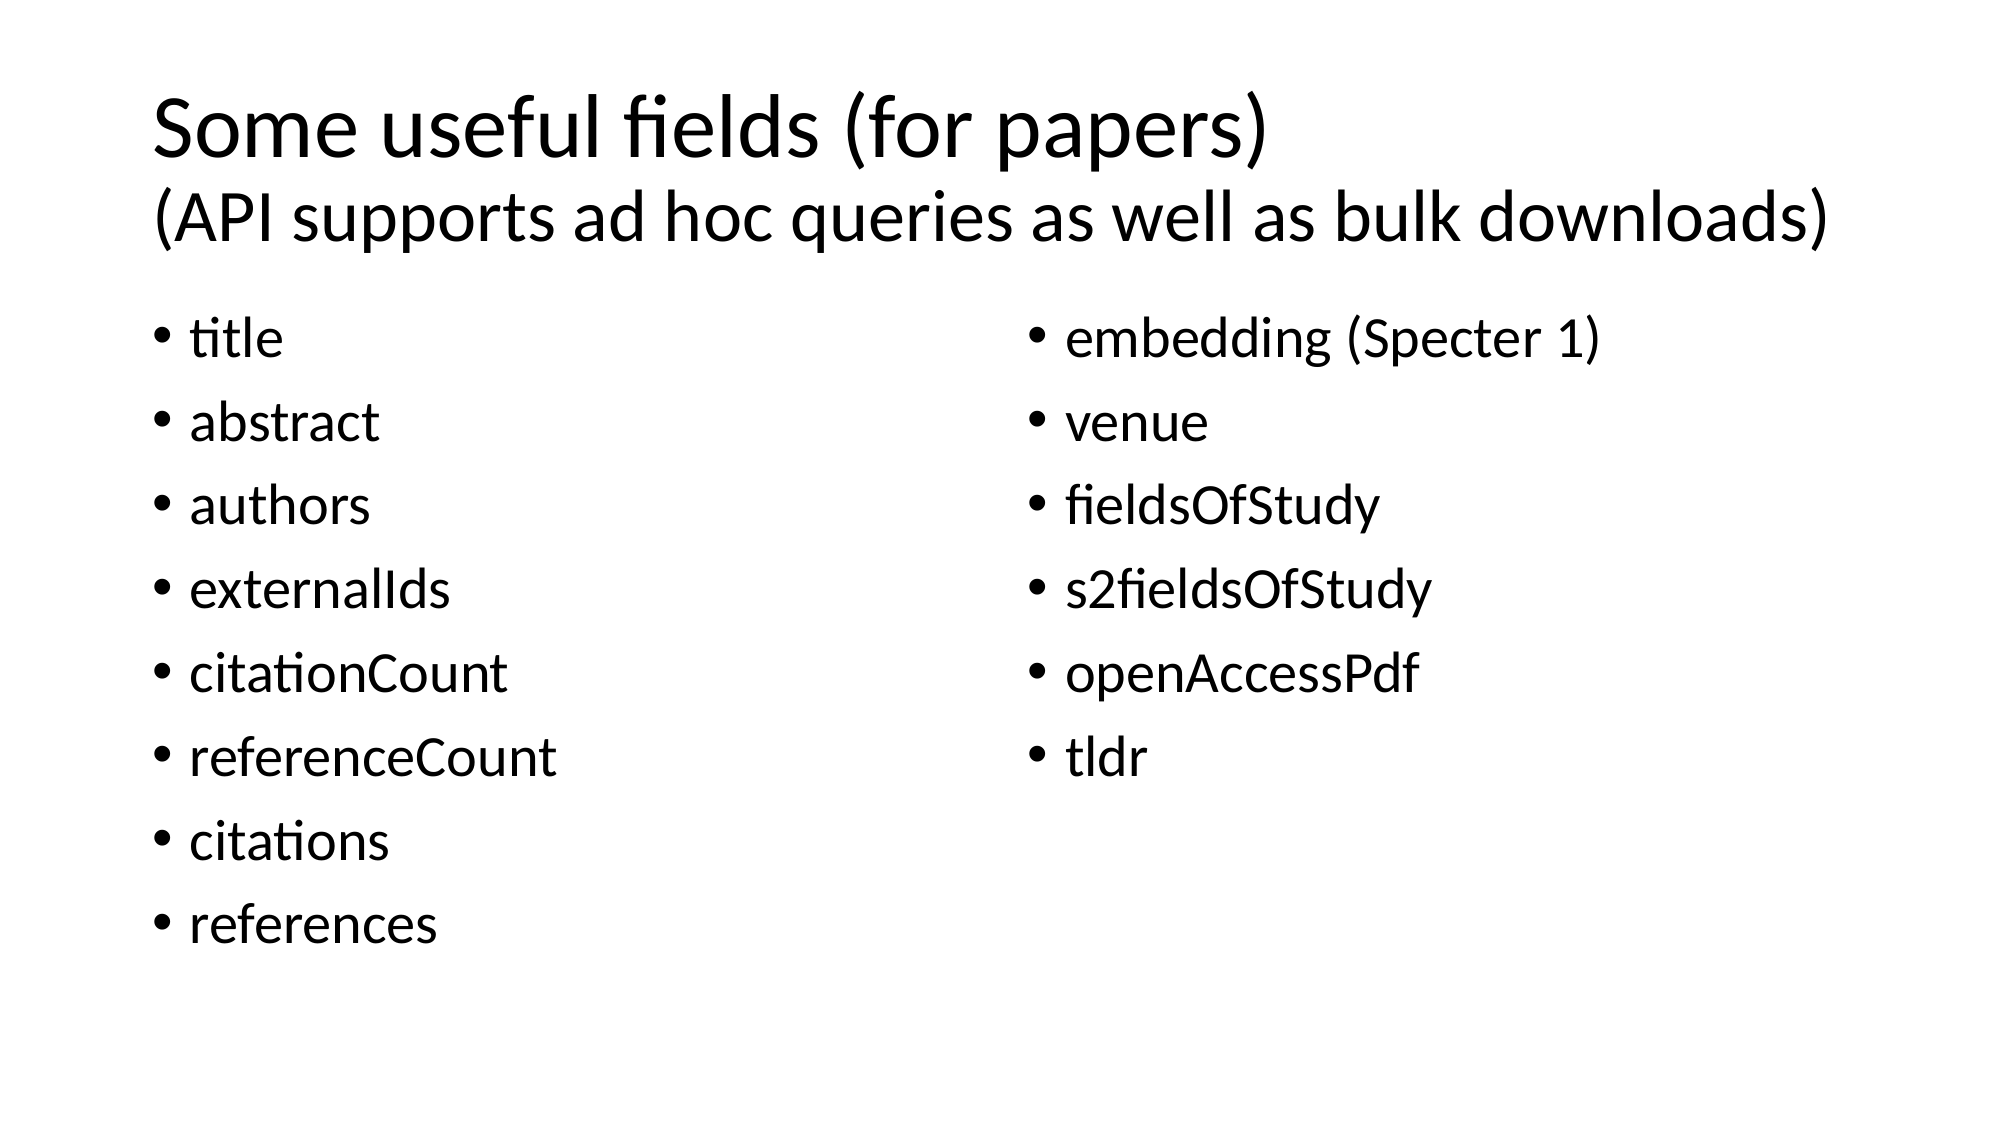

# Some useful fields (for papers) (API supports ad hoc queries as well as bulk downloads)
title
abstract
authors
externalIds
citationCount
referenceCount
citations
references
embedding (Specter 1)
venue
fieldsOfStudy
s2fieldsOfStudy
openAccessPdf
tldr